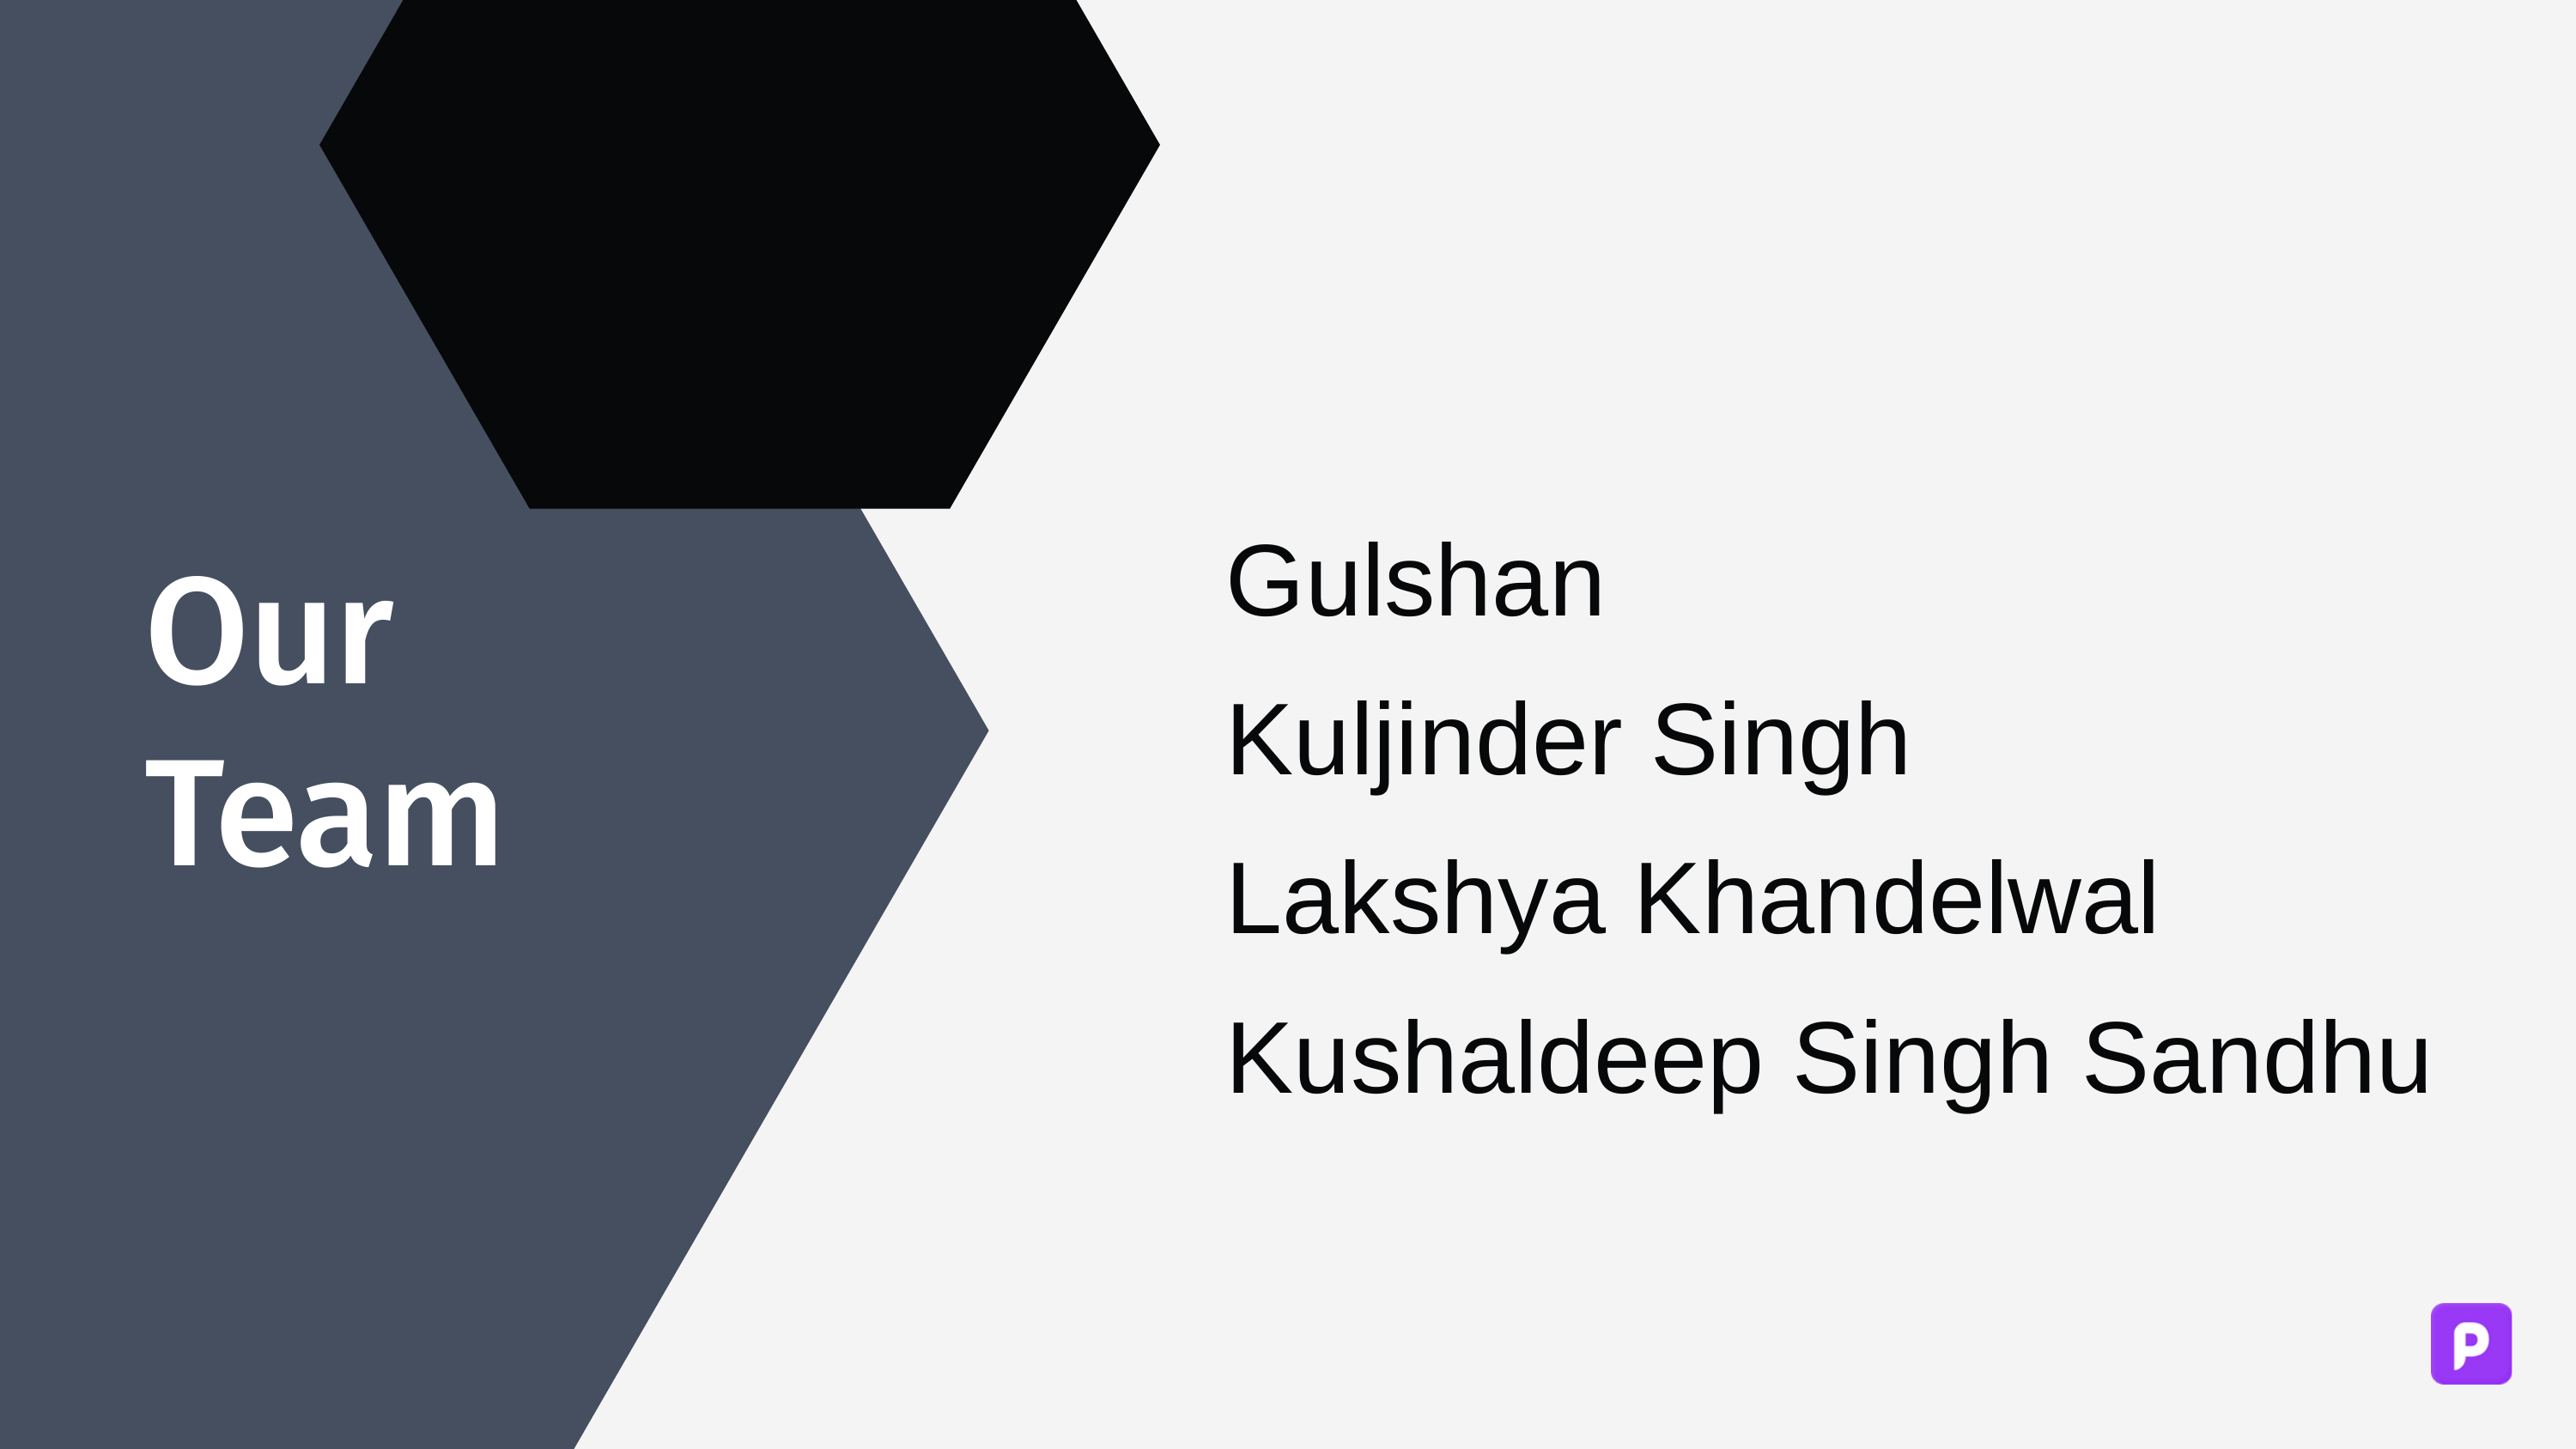

Gulshan
Our Team
Kuljinder Singh
Lakshya Khandelwal
Kushaldeep Singh Sandhu